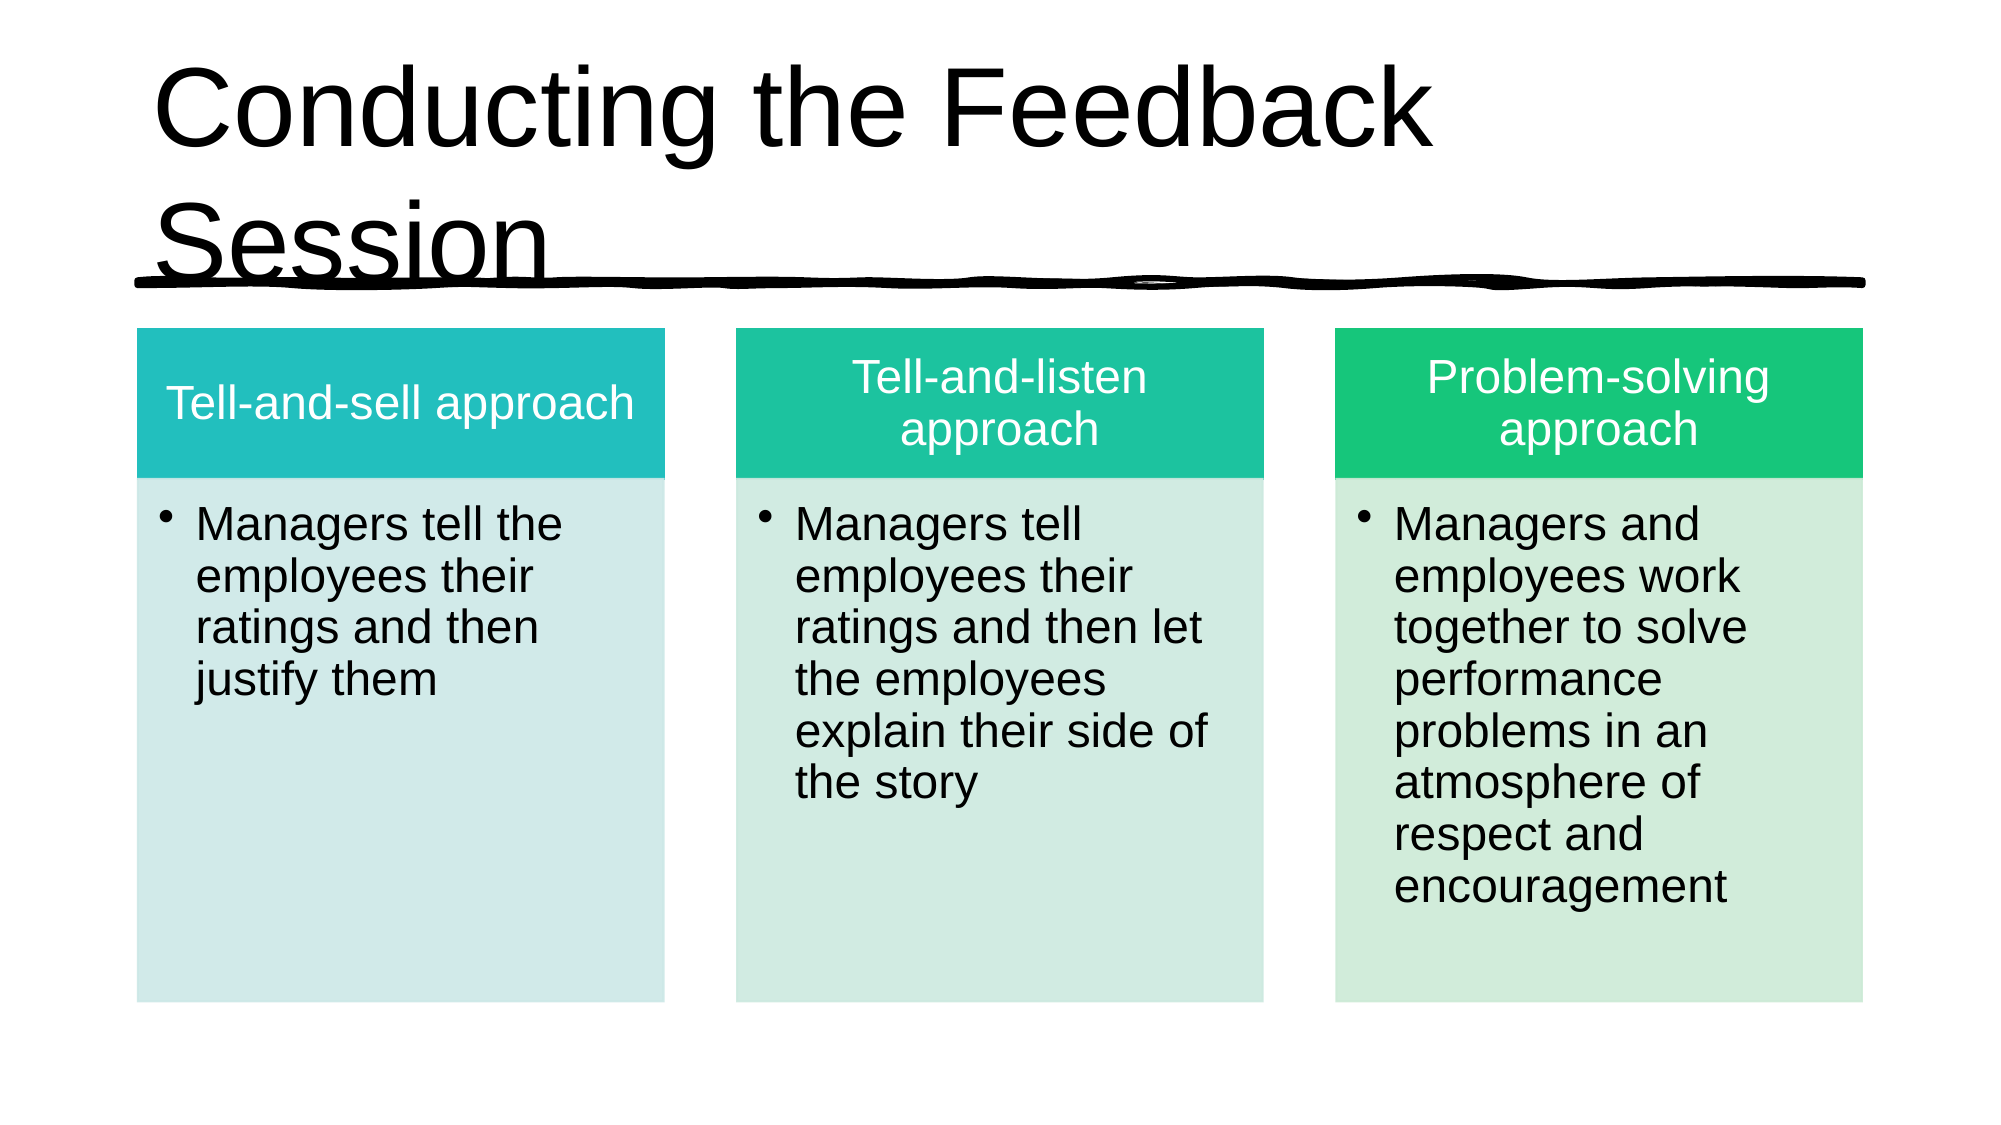

# Conducting the Feedback Session
Tell-and-sell approach
Managers tell the employees their ratings and then justify them
Tell-and-listen approach
Managers tell employees their ratings and then let the employees explain their side of the story
Problem-solving approach
Managers and employees work together to solve performance problems in an atmosphere of respect and encouragement